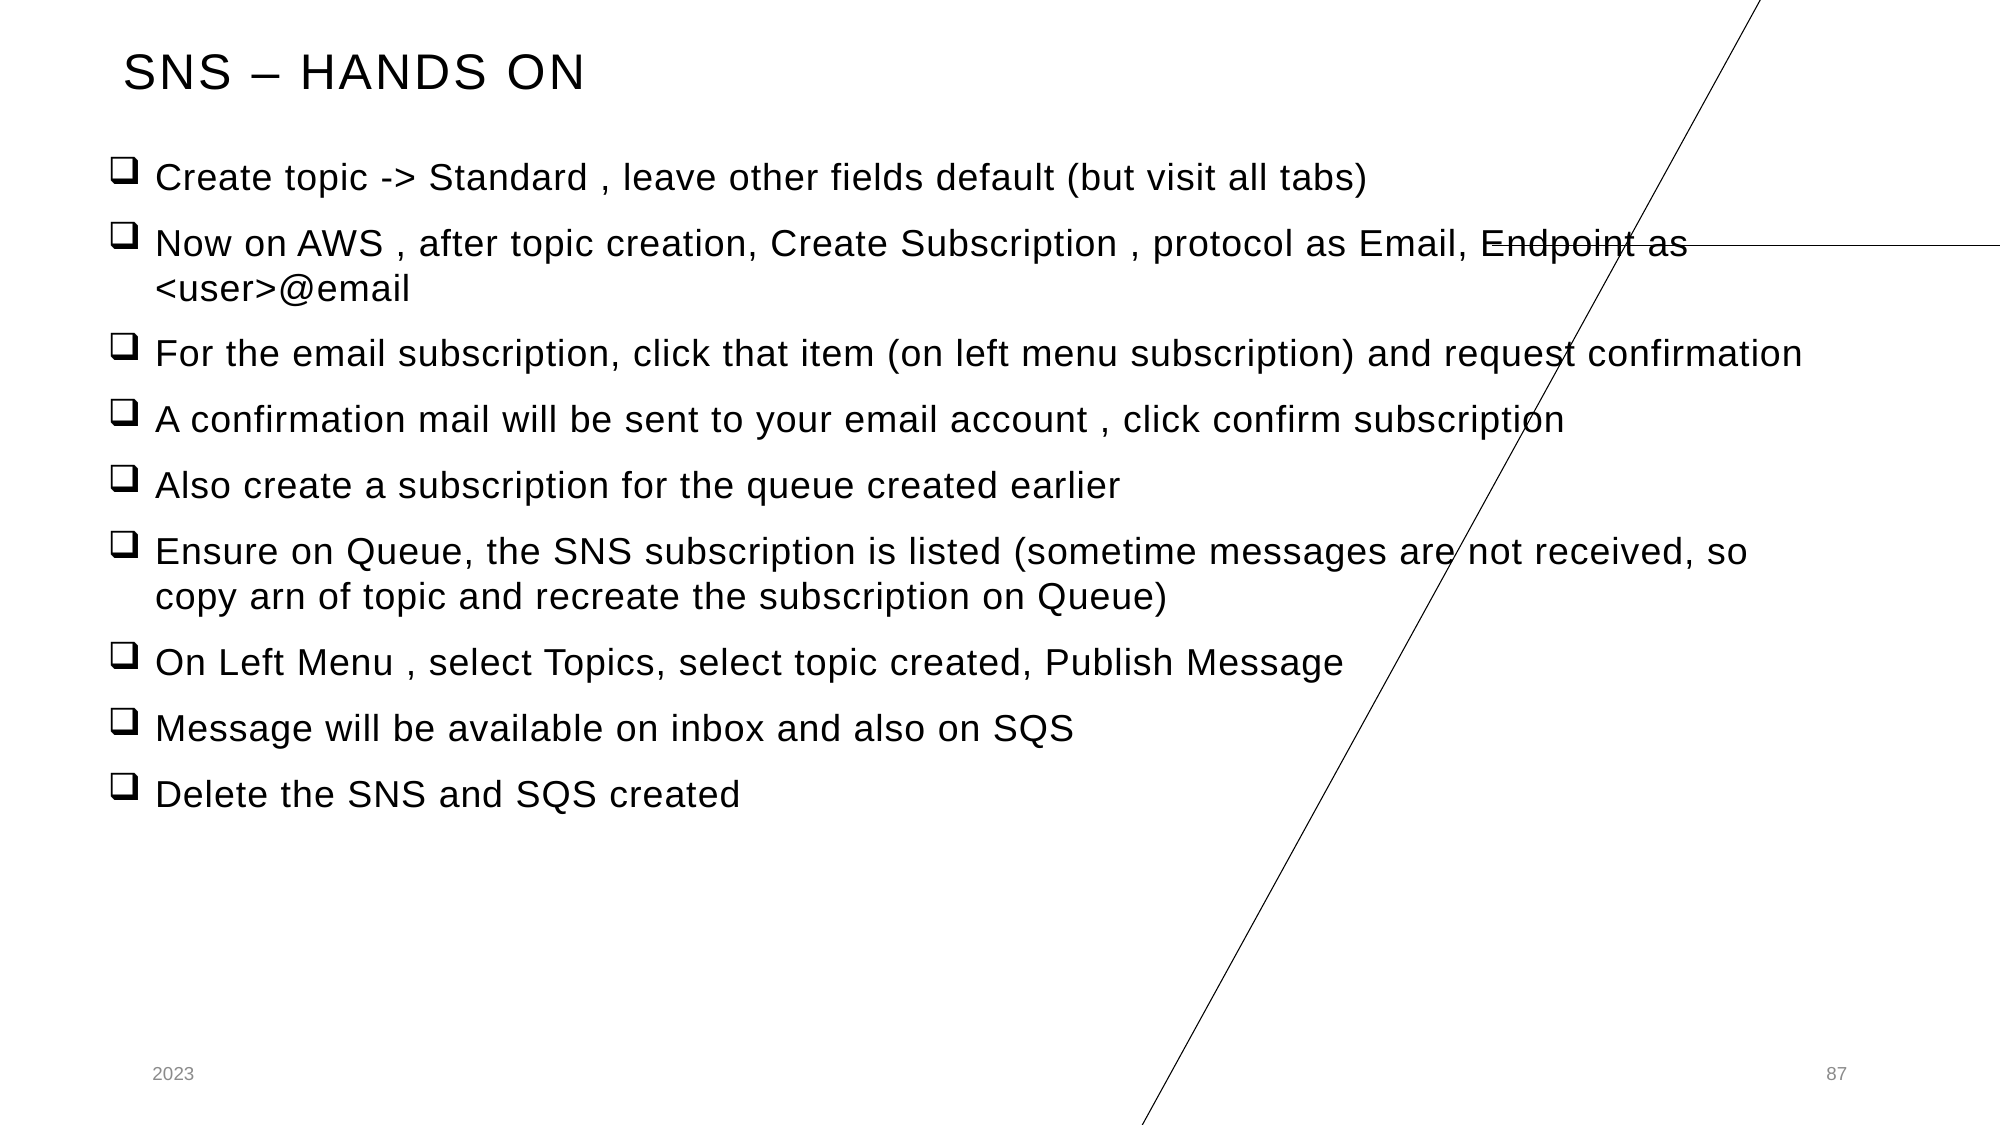

# SNS – Hands on
Create topic -> Standard , leave other fields default (but visit all tabs)
Now on AWS , after topic creation, Create Subscription , protocol as Email, Endpoint as <user>@email
For the email subscription, click that item (on left menu subscription) and request confirmation
A confirmation mail will be sent to your email account , click confirm subscription
Also create a subscription for the queue created earlier
Ensure on Queue, the SNS subscription is listed (sometime messages are not received, so copy arn of topic and recreate the subscription on Queue)
On Left Menu , select Topics, select topic created, Publish Message
Message will be available on inbox and also on SQS
Delete the SNS and SQS created

2023
87